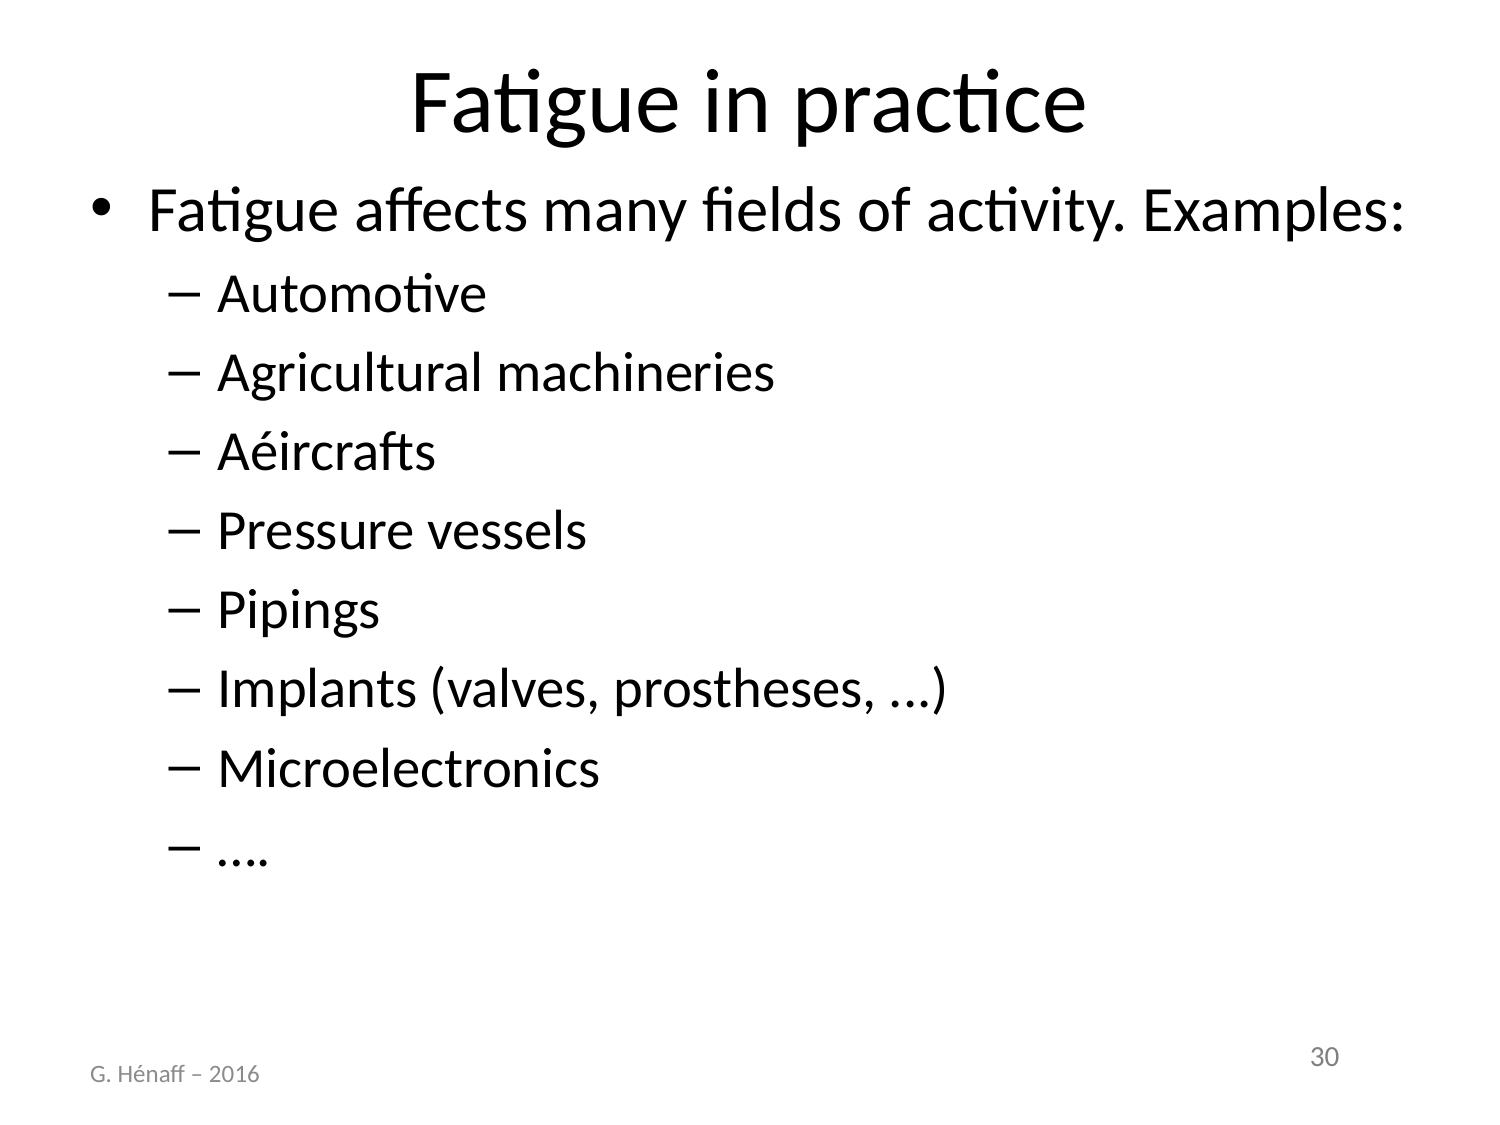

# Fatigue in practice
Fatigue affects many fields of activity. Examples:
Automotive
Agricultural machineries
Aéircrafts
Pressure vessels
Pipings
Implants (valves, prostheses, ...)
Microelectronics
….

G. Hénaff – 2016